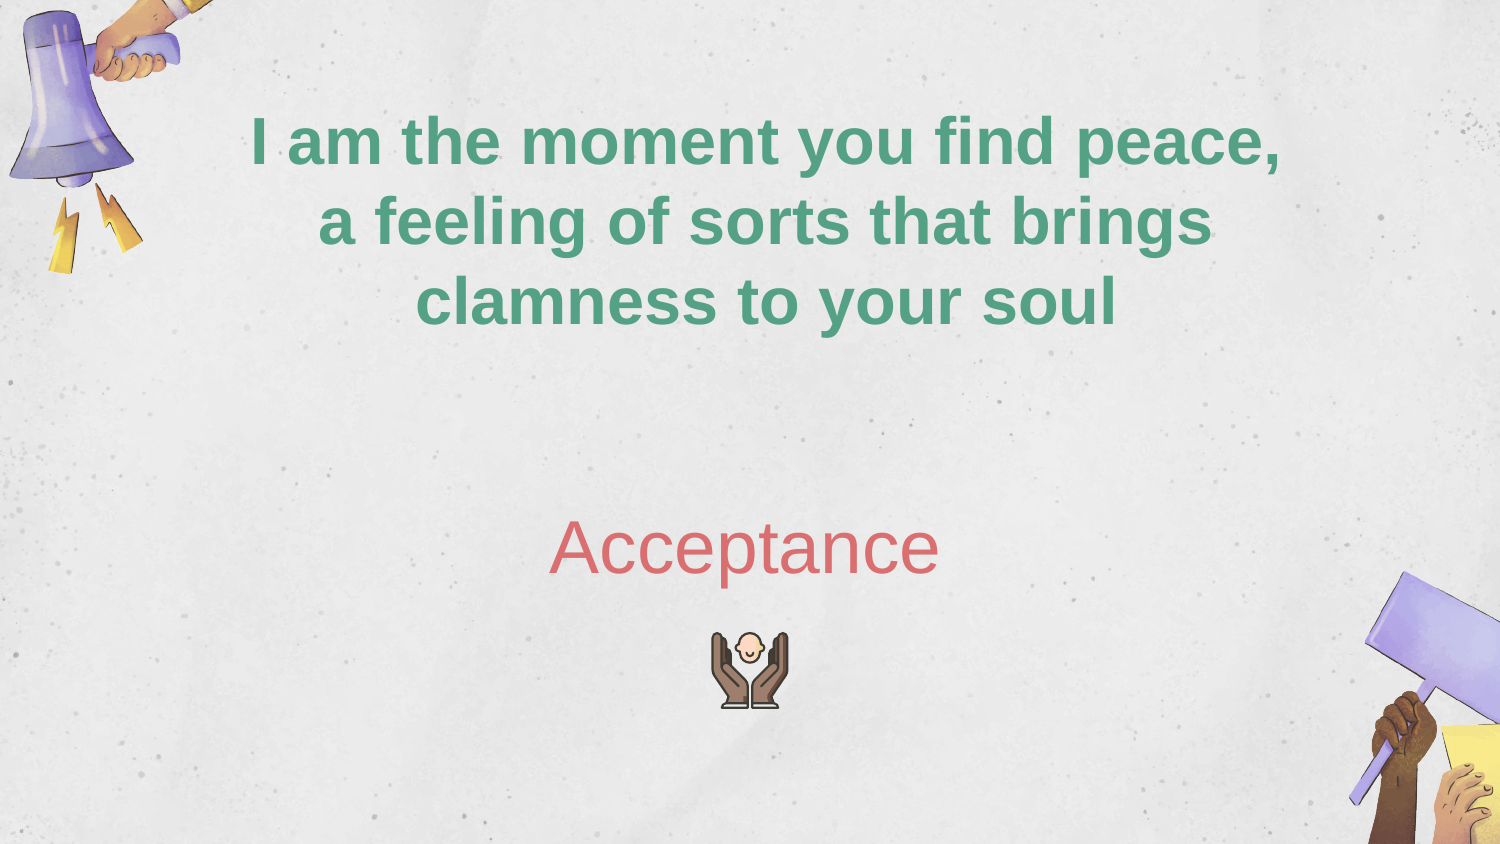

I am the moment you find peace, a feeling of sorts that brings clamness to your soul
Acceptance